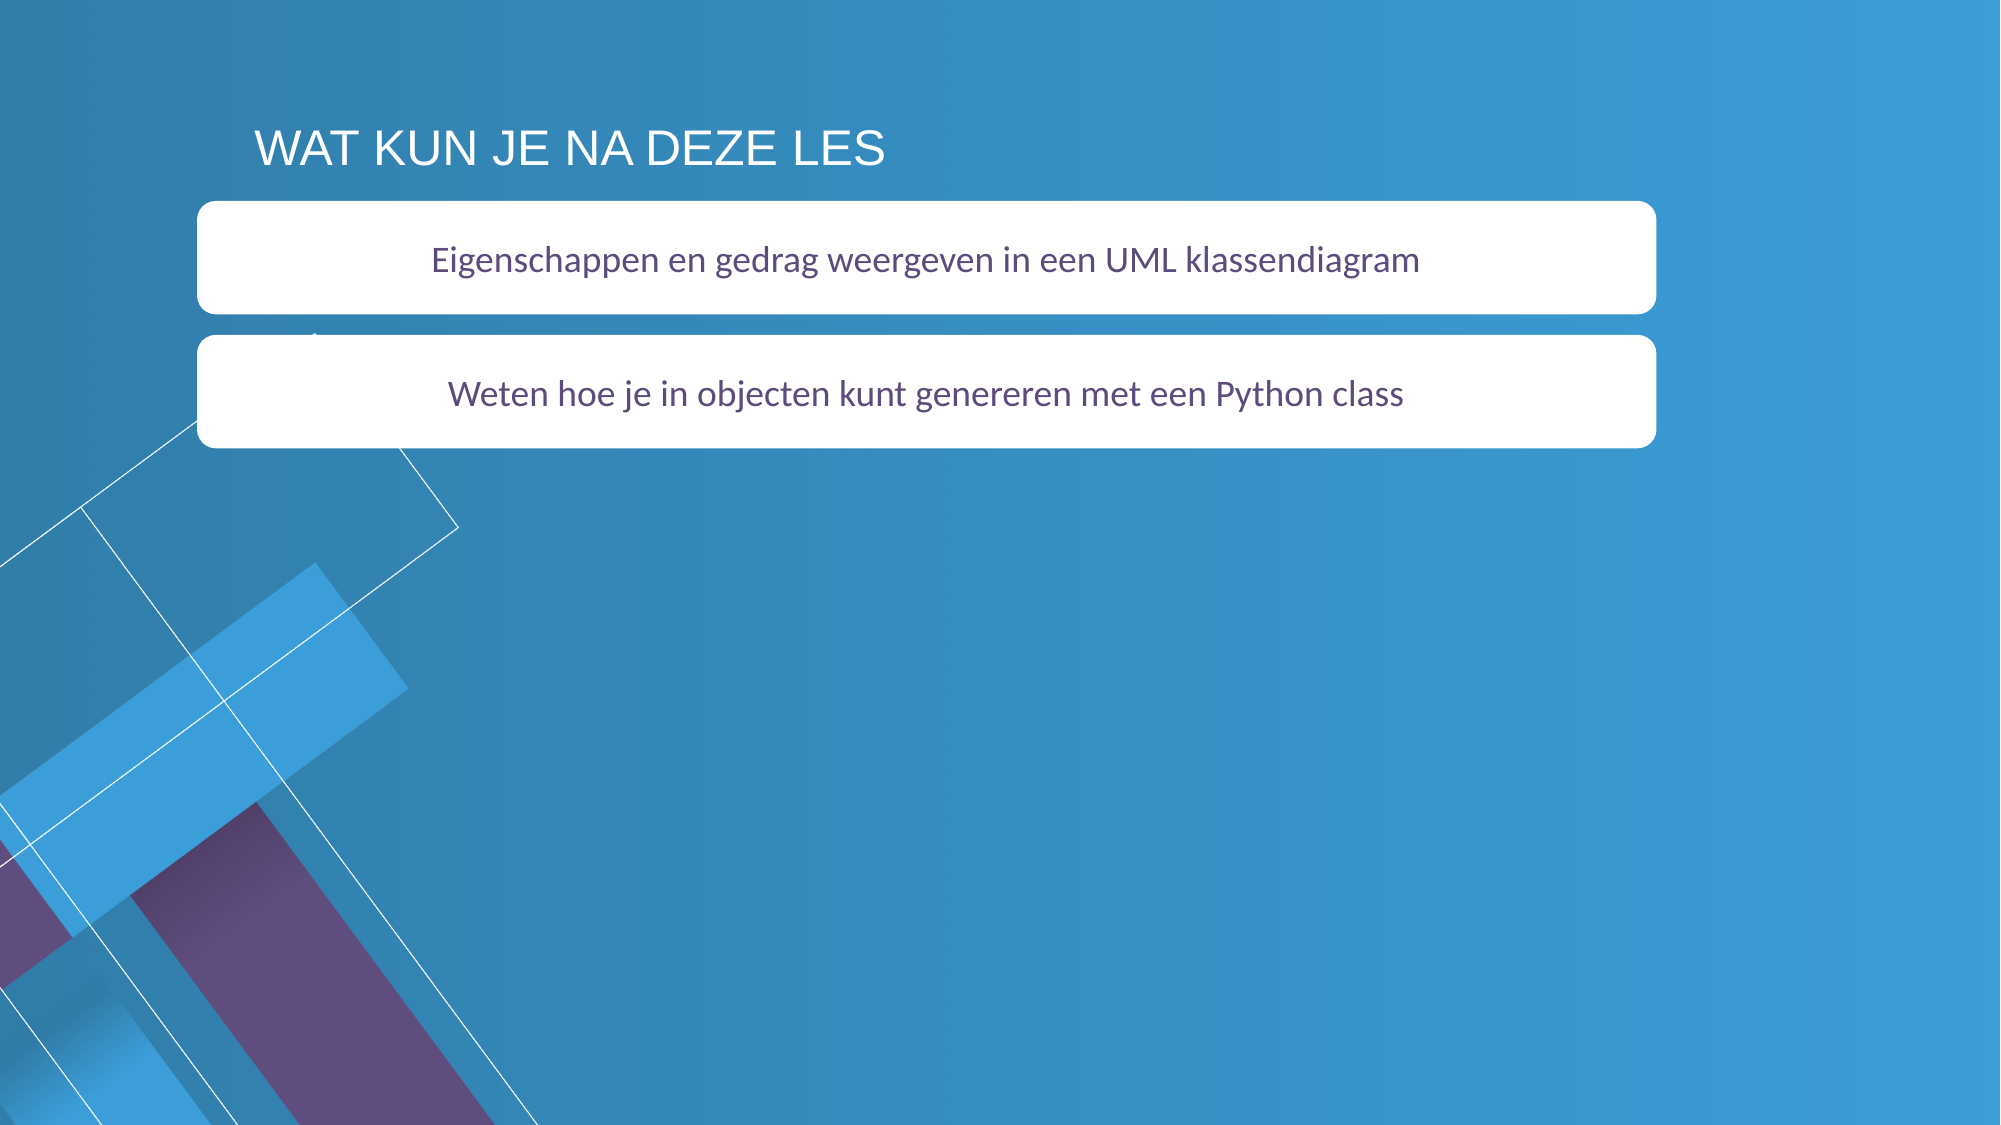

# Wat kun je na deze les
Eigenschappen en gedrag weergeven in een UML klassendiagram
Weten hoe je in objecten kunt genereren met een Python class